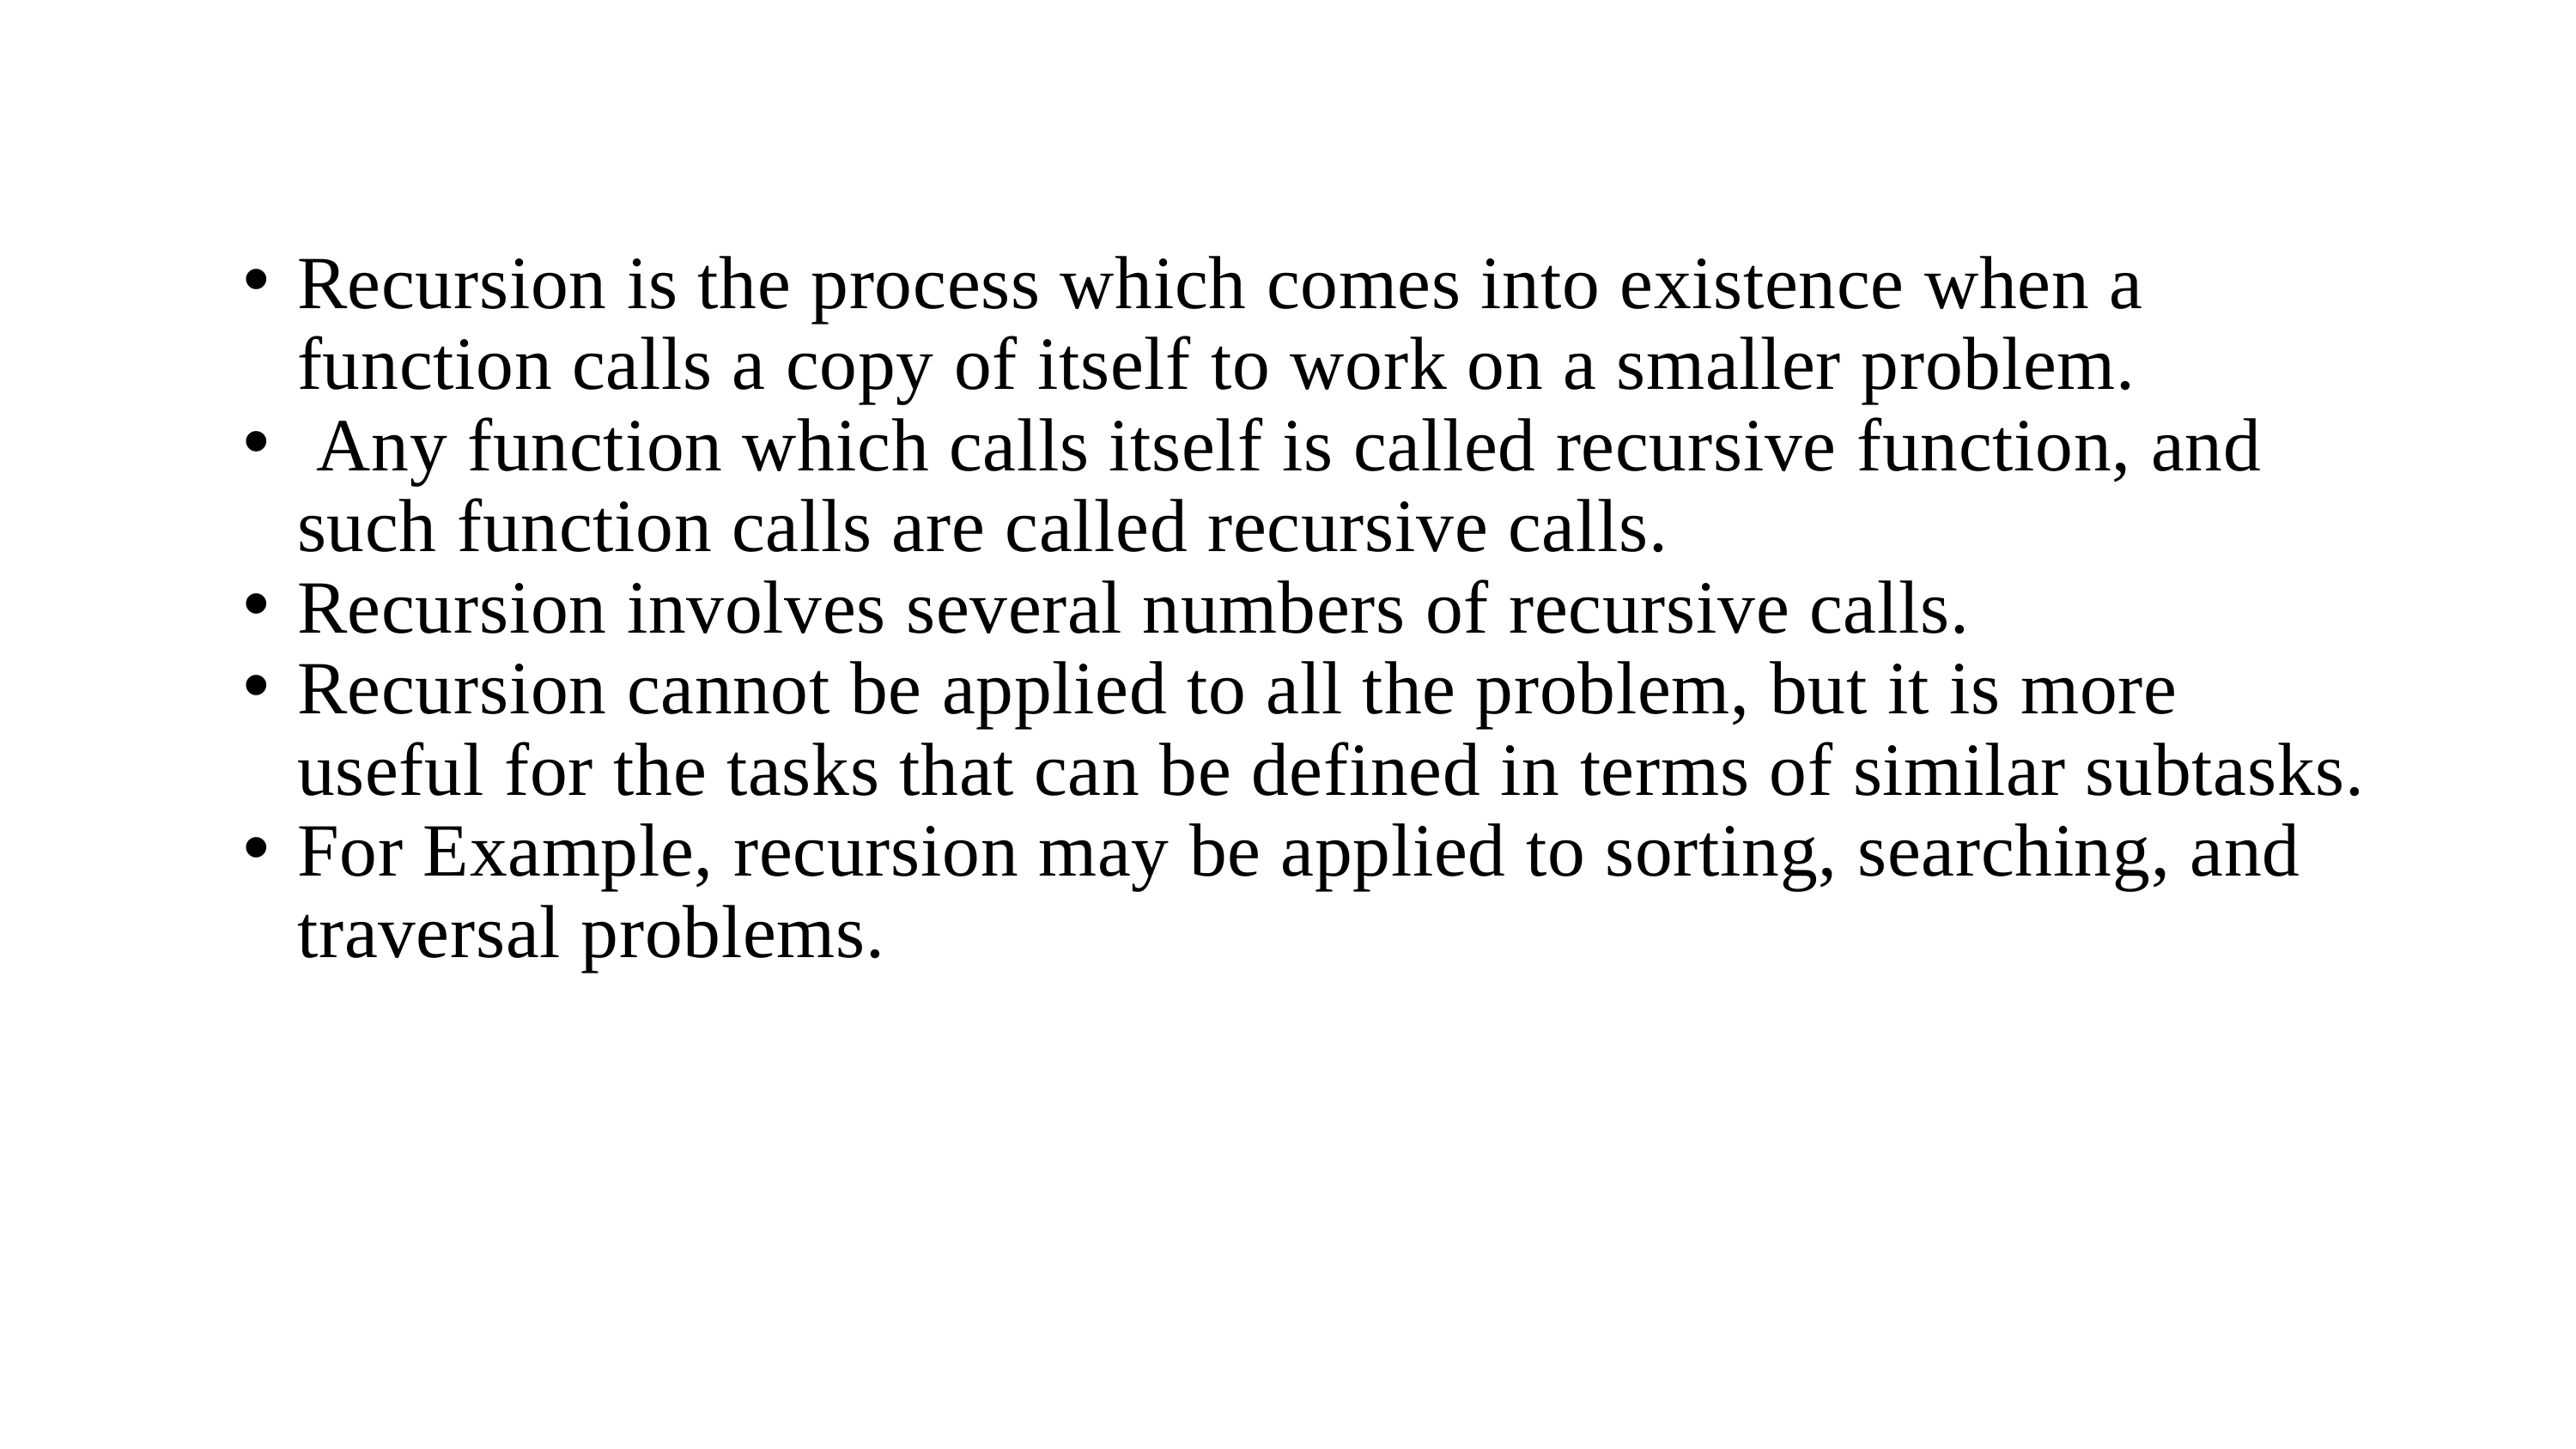

Recursion is the process which comes into existence when a function calls a copy of itself to work on a smaller problem.
 Any function which calls itself is called recursive function, and such function calls are called recursive calls.
Recursion involves several numbers of recursive calls.
Recursion cannot be applied to all the problem, but it is more useful for the tasks that can be defined in terms of similar subtasks.
For Example, recursion may be applied to sorting, searching, and traversal problems.